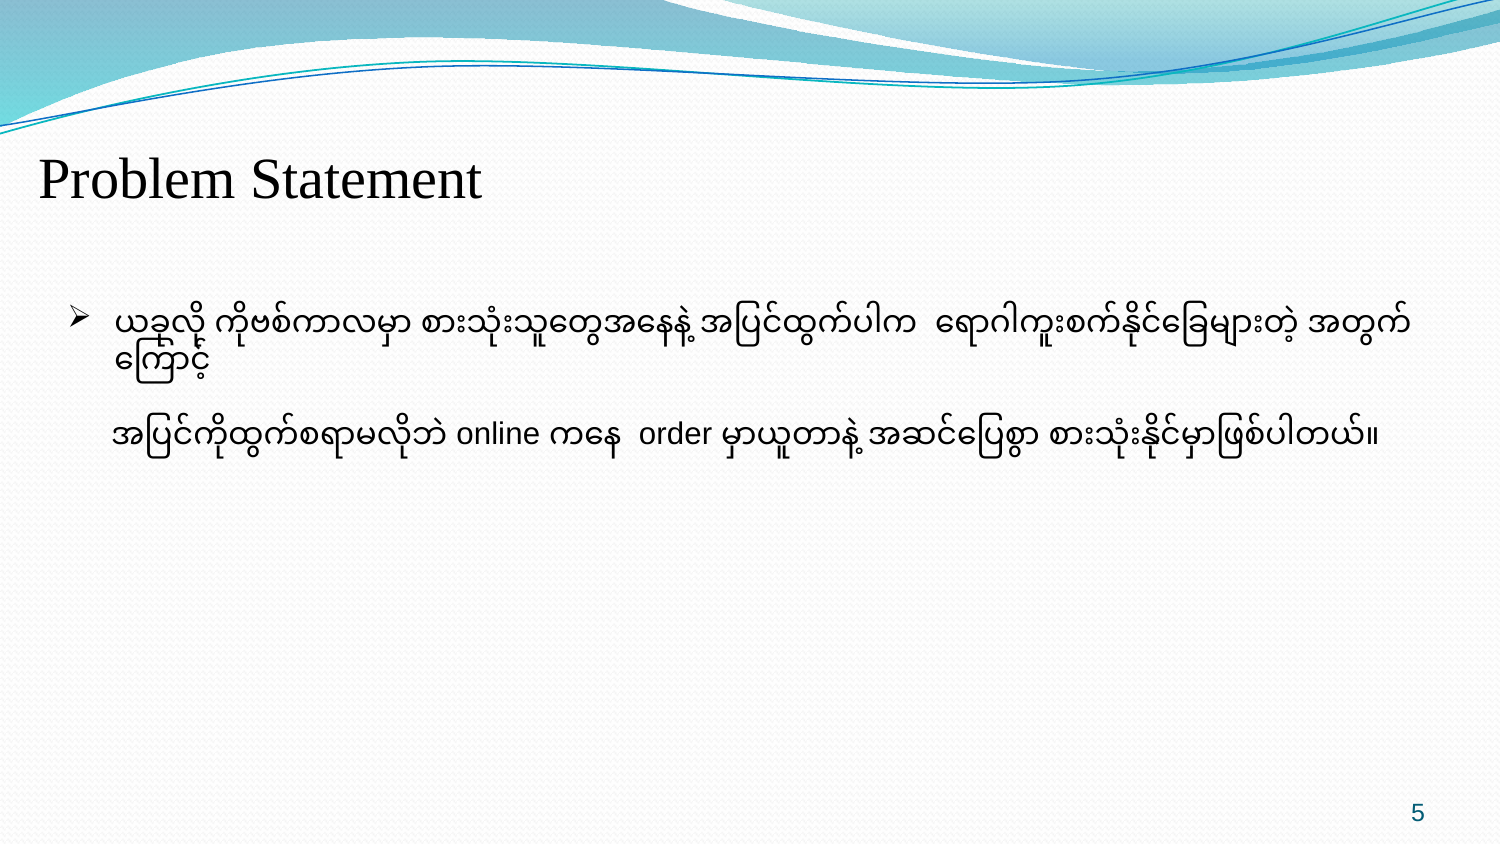

Problem Statement
ယခုလို ကိုဗစ်ကာလမှာ စားသုံးသူတွေအနေနဲ့ အပြင်ထွက်ပါက  ရောဂါကူးစက်နိုင်ခြေများတဲ့ အတွက်ကြောင့်

     အပြင်ကိုထွက်စရာမလိုဘဲ online ကနေ  order မှာယူတာနဲ့ အဆင်ပြေစွာ စားသုံးနိုင်မှာဖြစ်ပါတယ်။
5